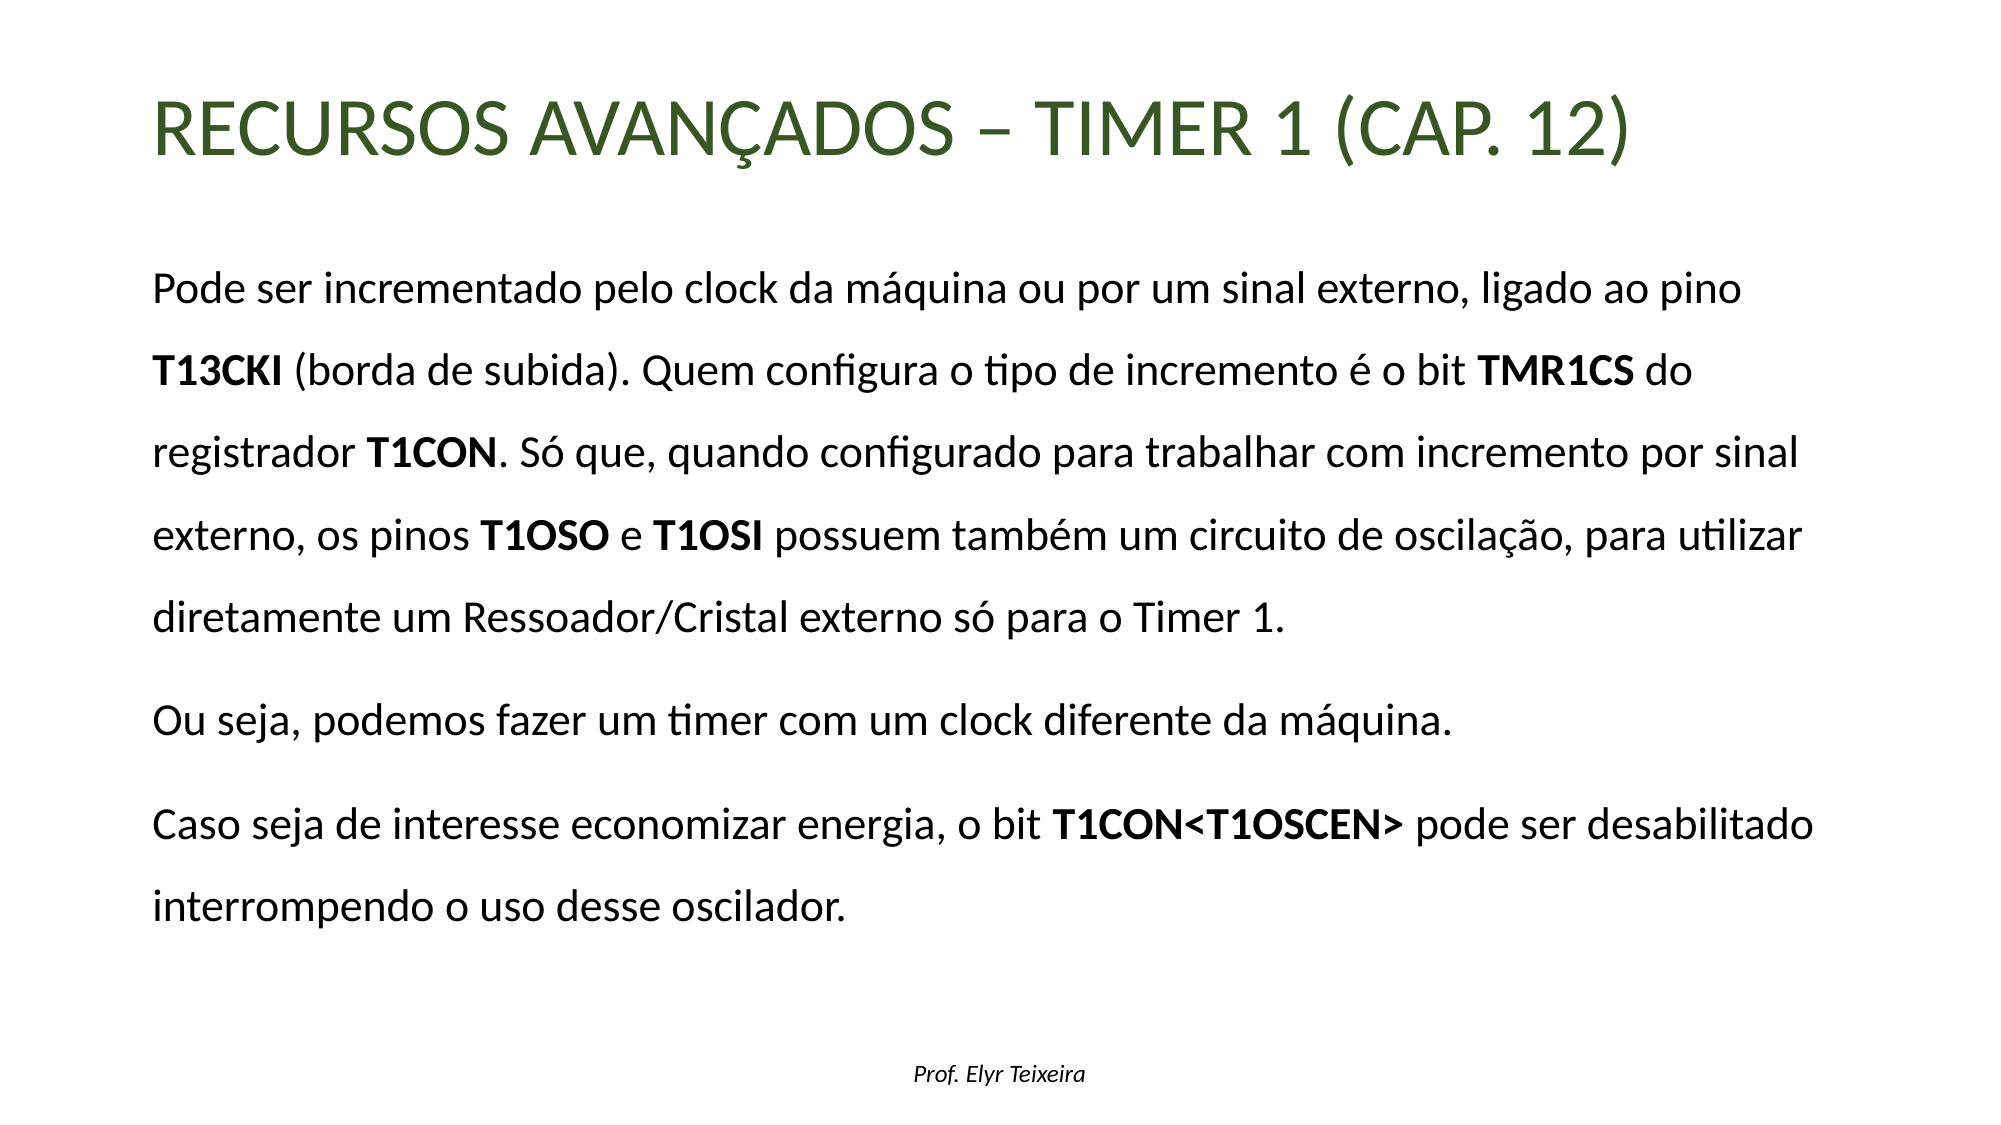

# Recursos avançados – timer 1 (cap. 12)
Pode ser incrementado pelo clock da máquina ou por um sinal externo, ligado ao pino T13CKI (borda de subida). Quem configura o tipo de incremento é o bit TMR1CS do registrador T1CON. Só que, quando configurado para trabalhar com incremento por sinal externo, os pinos T1OSO e T1OSI possuem também um circuito de oscilação, para utilizar diretamente um Ressoador/Cristal externo só para o Timer 1.
Ou seja, podemos fazer um timer com um clock diferente da máquina.
Caso seja de interesse economizar energia, o bit T1CON<T1OSCEN> pode ser desabilitado interrompendo o uso desse oscilador.